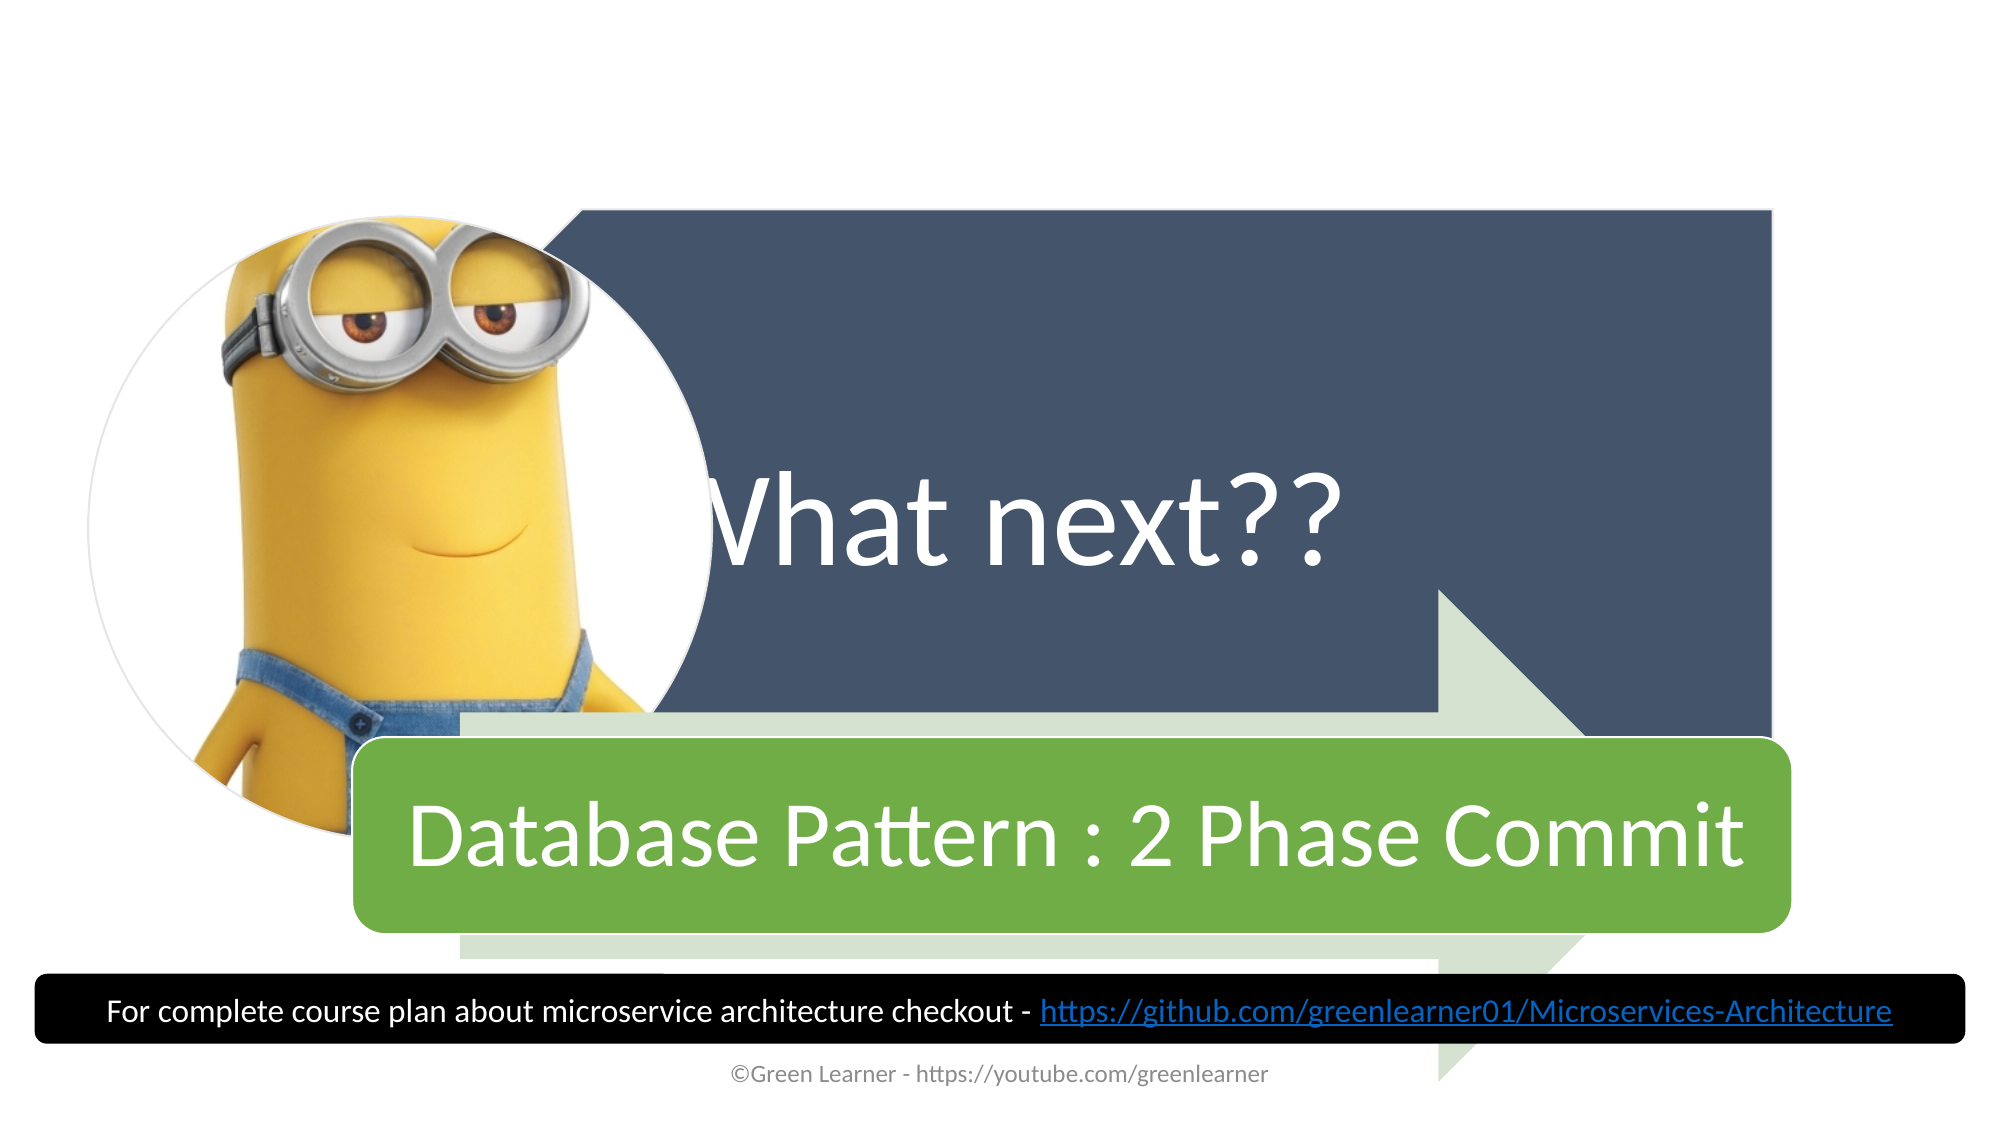

What next??
Database Pattern : 2 Phase Commit
For complete course plan about microservice architecture checkout - https://github.com/greenlearner01/Microservices-Architecture
©Green Learner - https://youtube.com/greenlearner